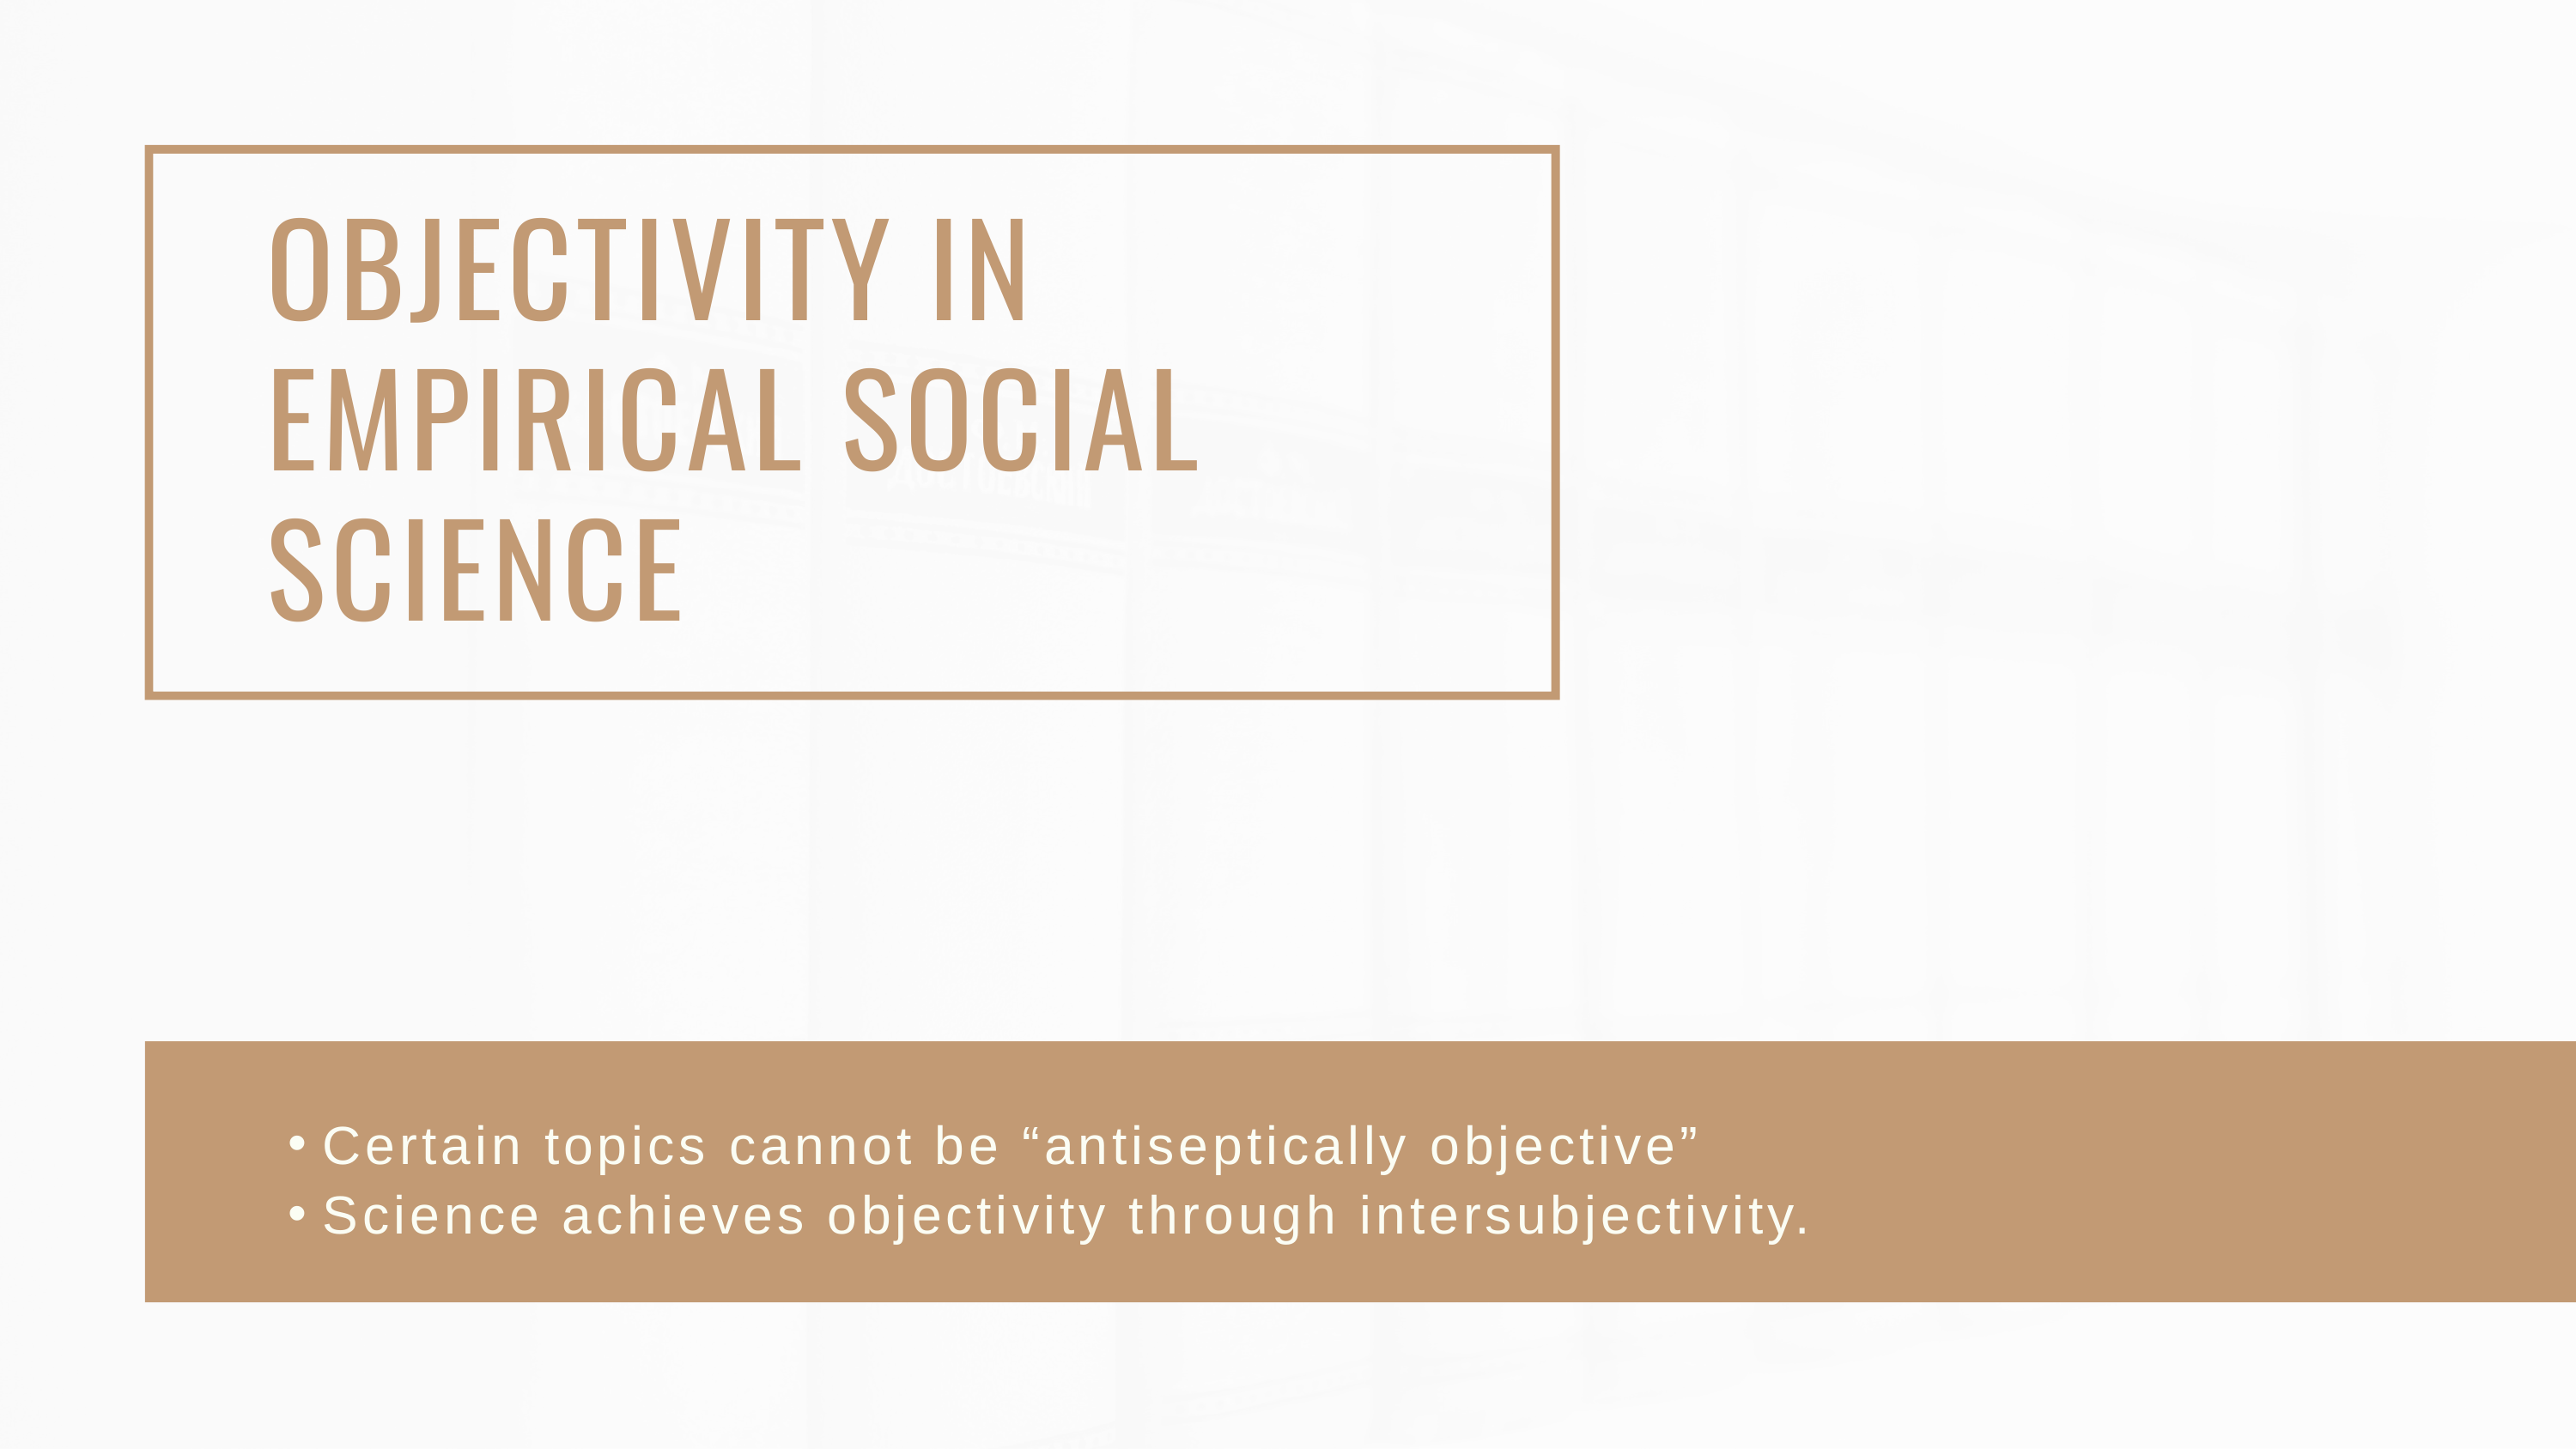

OBJECTIVITY IN EMPIRICAL SOCIAL SCIENCE

Certain topics cannot be “antiseptically objective”
Science achieves objectivity through intersubjectivity.